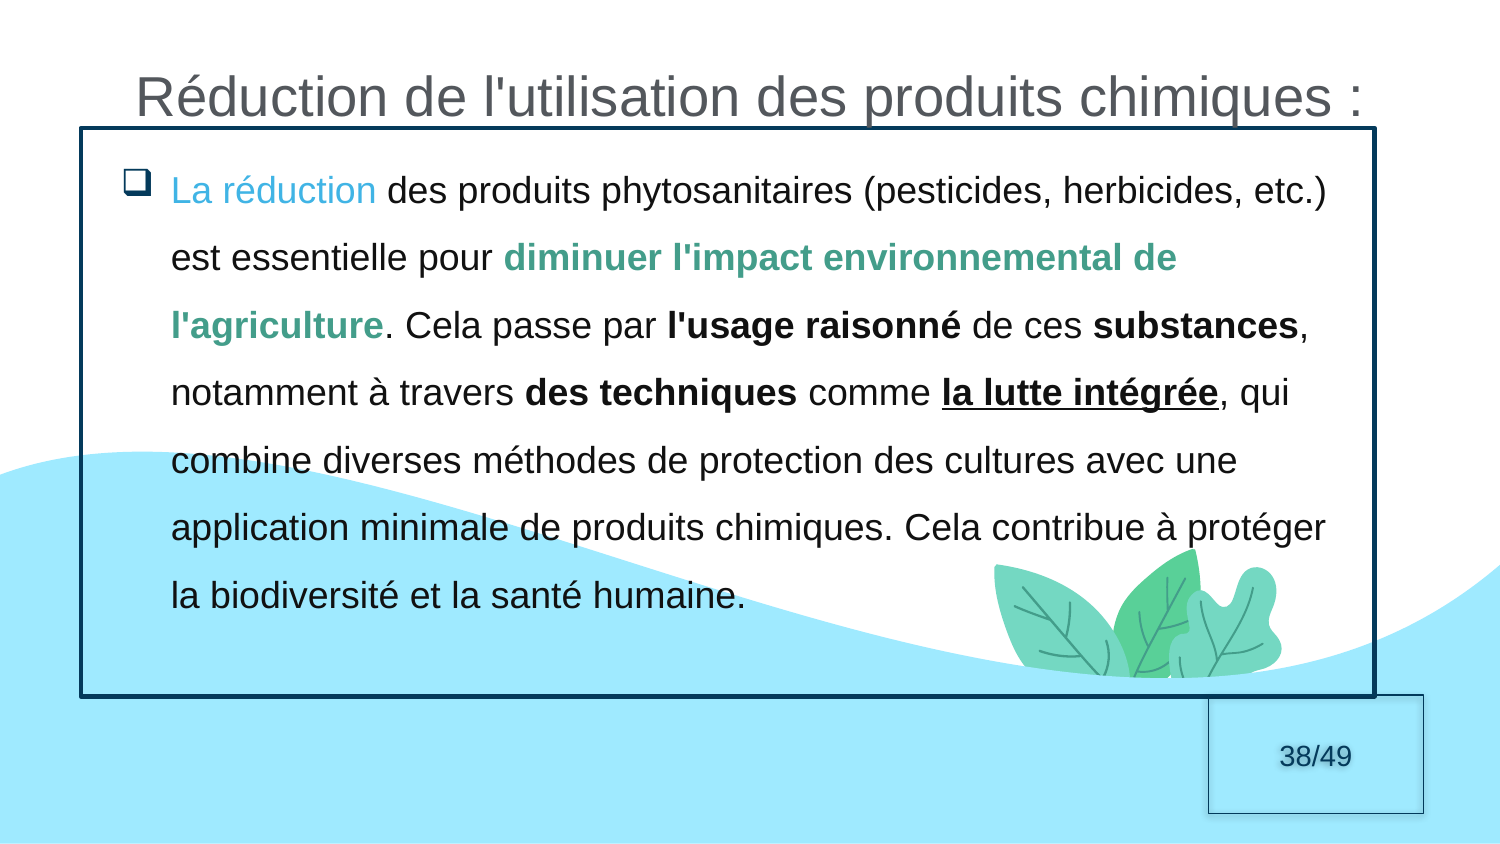

Réduction de l'utilisation des produits chimiques :
La réduction des produits phytosanitaires (pesticides, herbicides, etc.) est essentielle pour diminuer l'impact environnemental de l'agriculture. Cela passe par l'usage raisonné de ces substances, notamment à travers des techniques comme la lutte intégrée, qui combine diverses méthodes de protection des cultures avec une application minimale de produits chimiques. Cela contribue à protéger la biodiversité et la santé humaine.
38/49